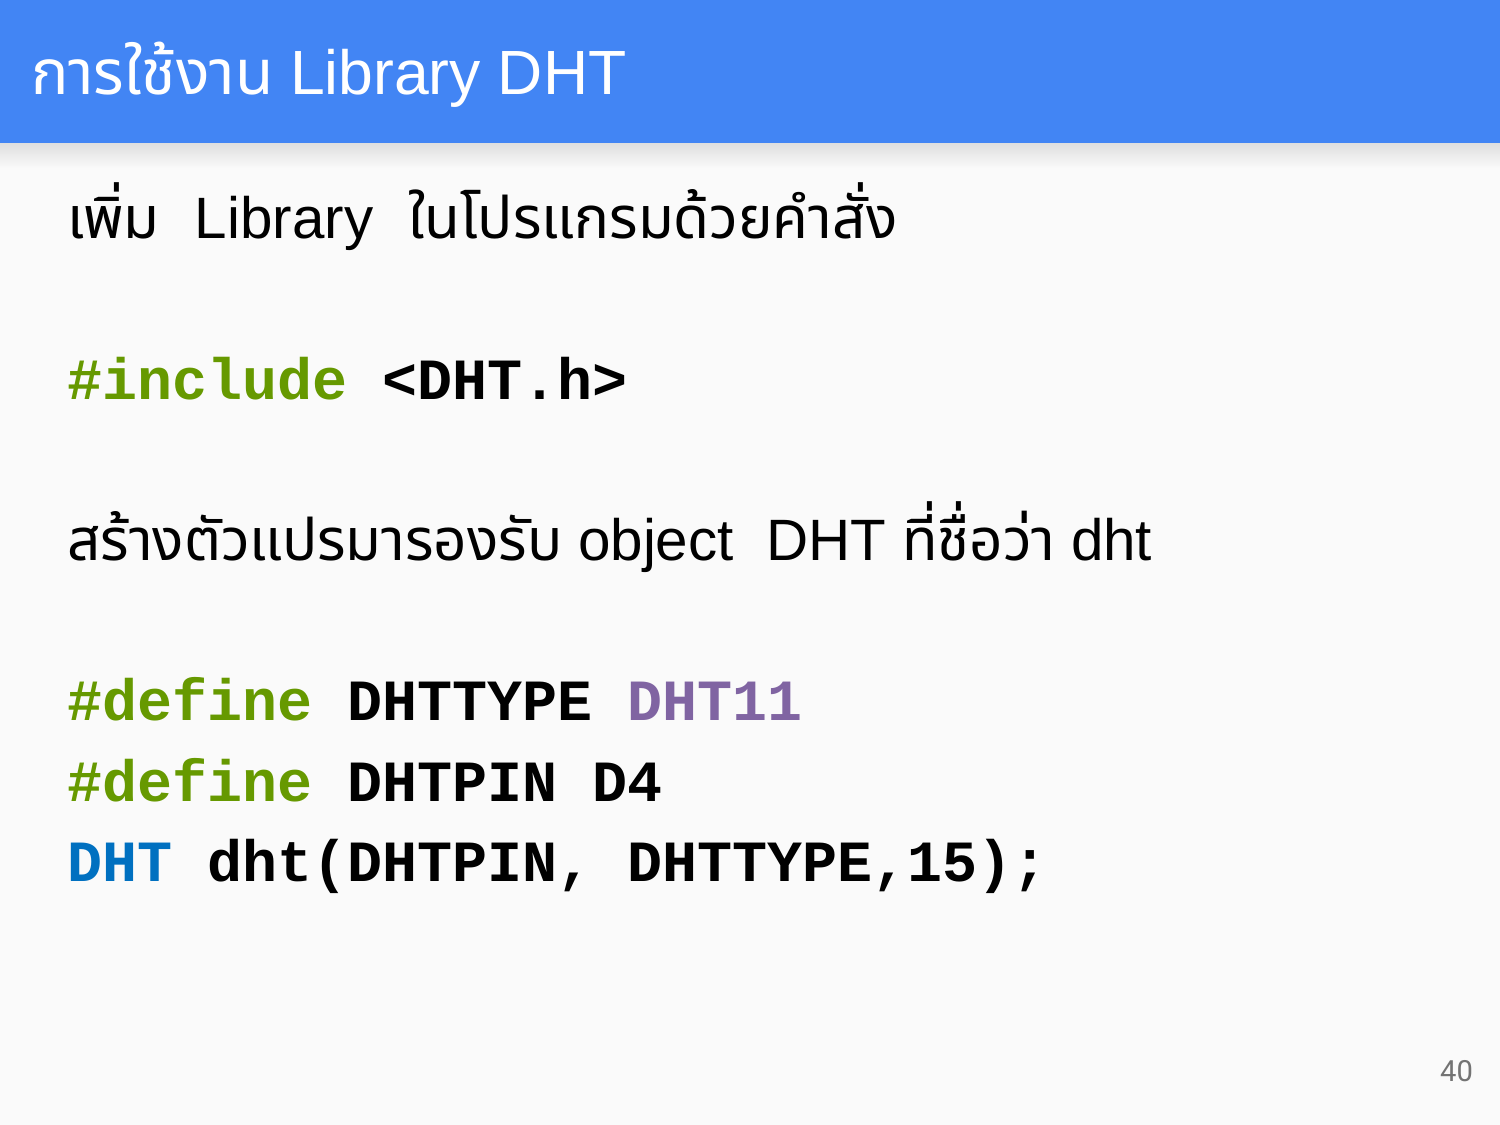

# การใช้งาน Library DHT
เพิ่ม Library ในโปรแกรมด้วยคำสั่ง
#include <DHT.h>
สร้างตัวแปรมารองรับ object  DHT ที่ชื่อว่า dht
#define DHTTYPE DHT11
#define DHTPIN D4
DHT dht(DHTPIN, DHTTYPE,15);
40